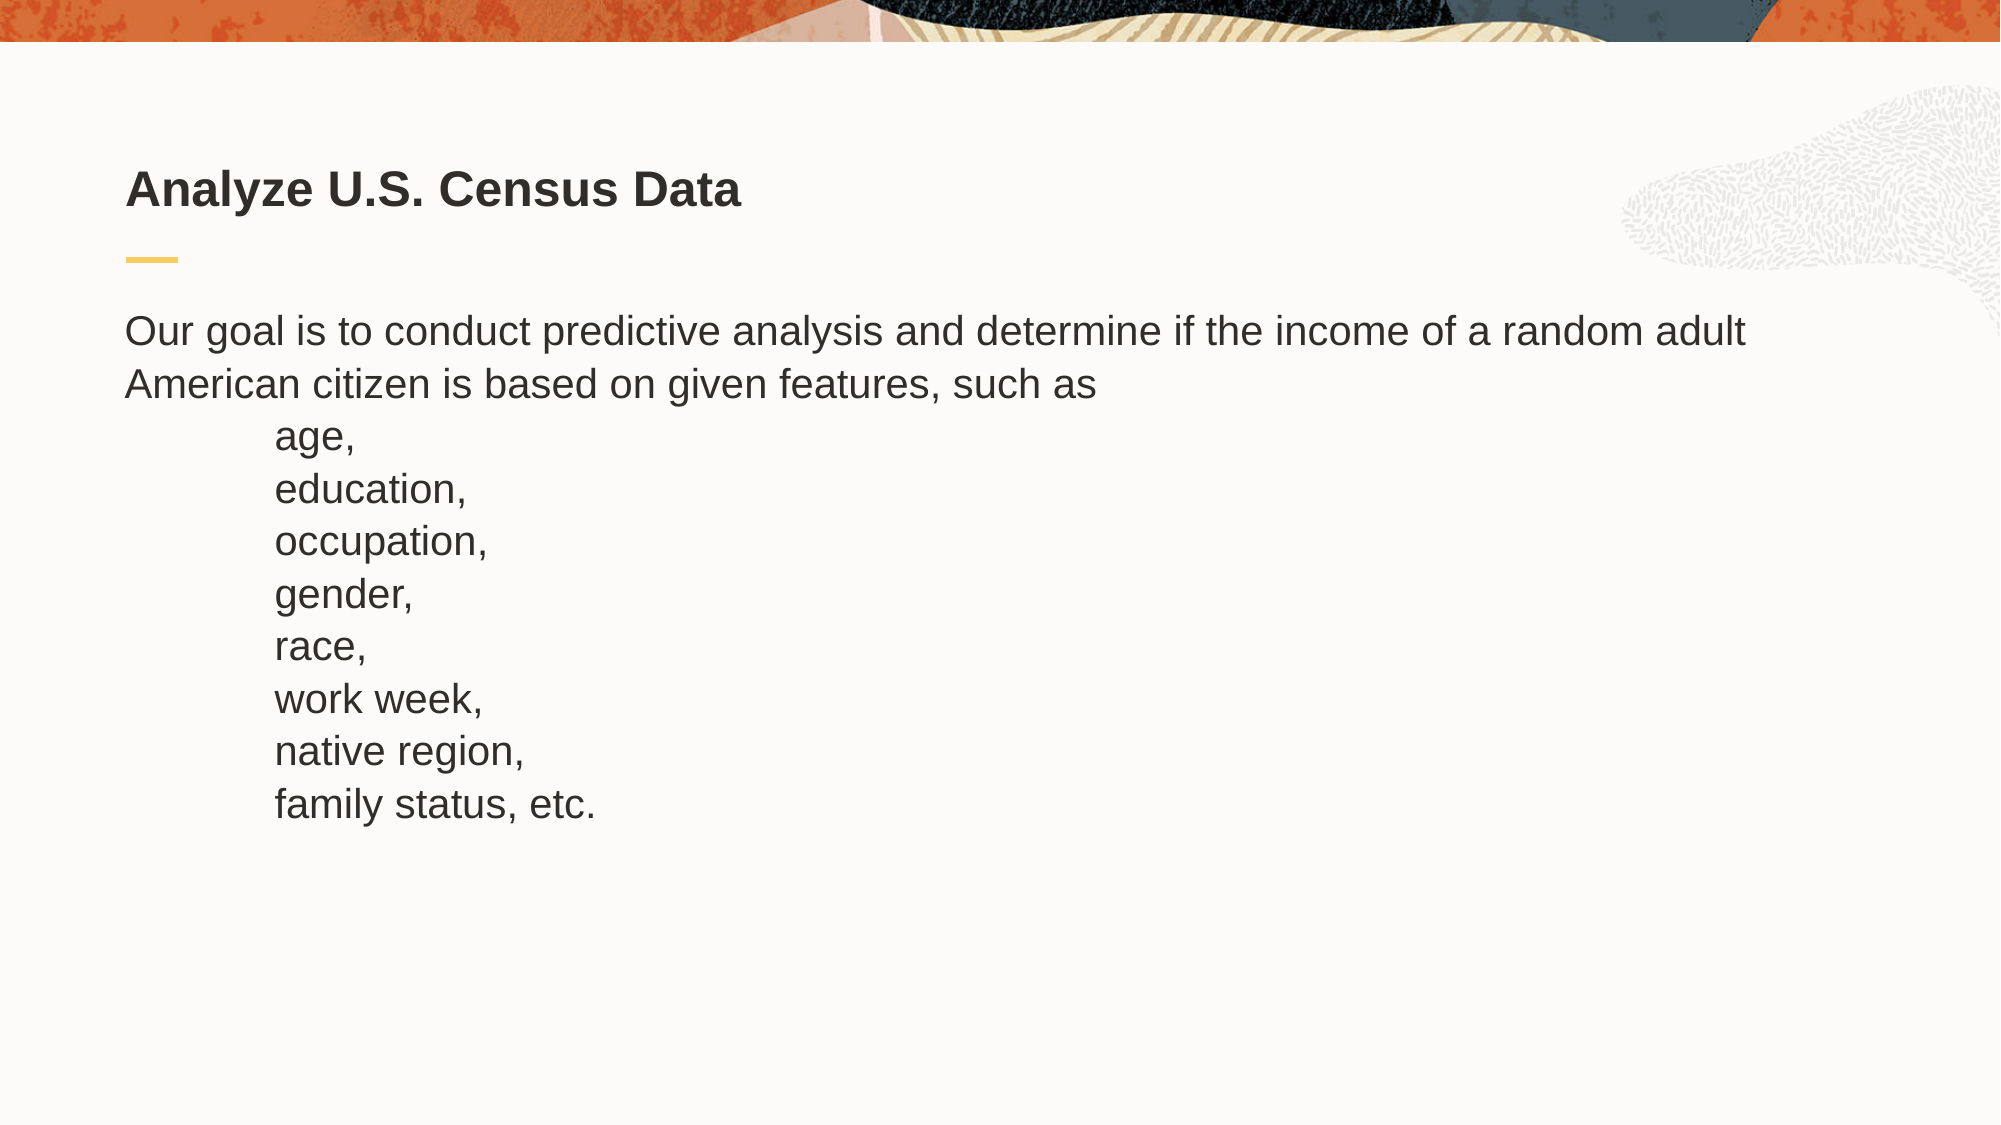

# Analyze U.S. Census Data
Our goal is to conduct predictive analysis and determine if the income of a random adult American citizen is based on given features, such as
	age,
	education,
	occupation,
	gender,
	race,
	work week,
	native region,
	family status, etc.